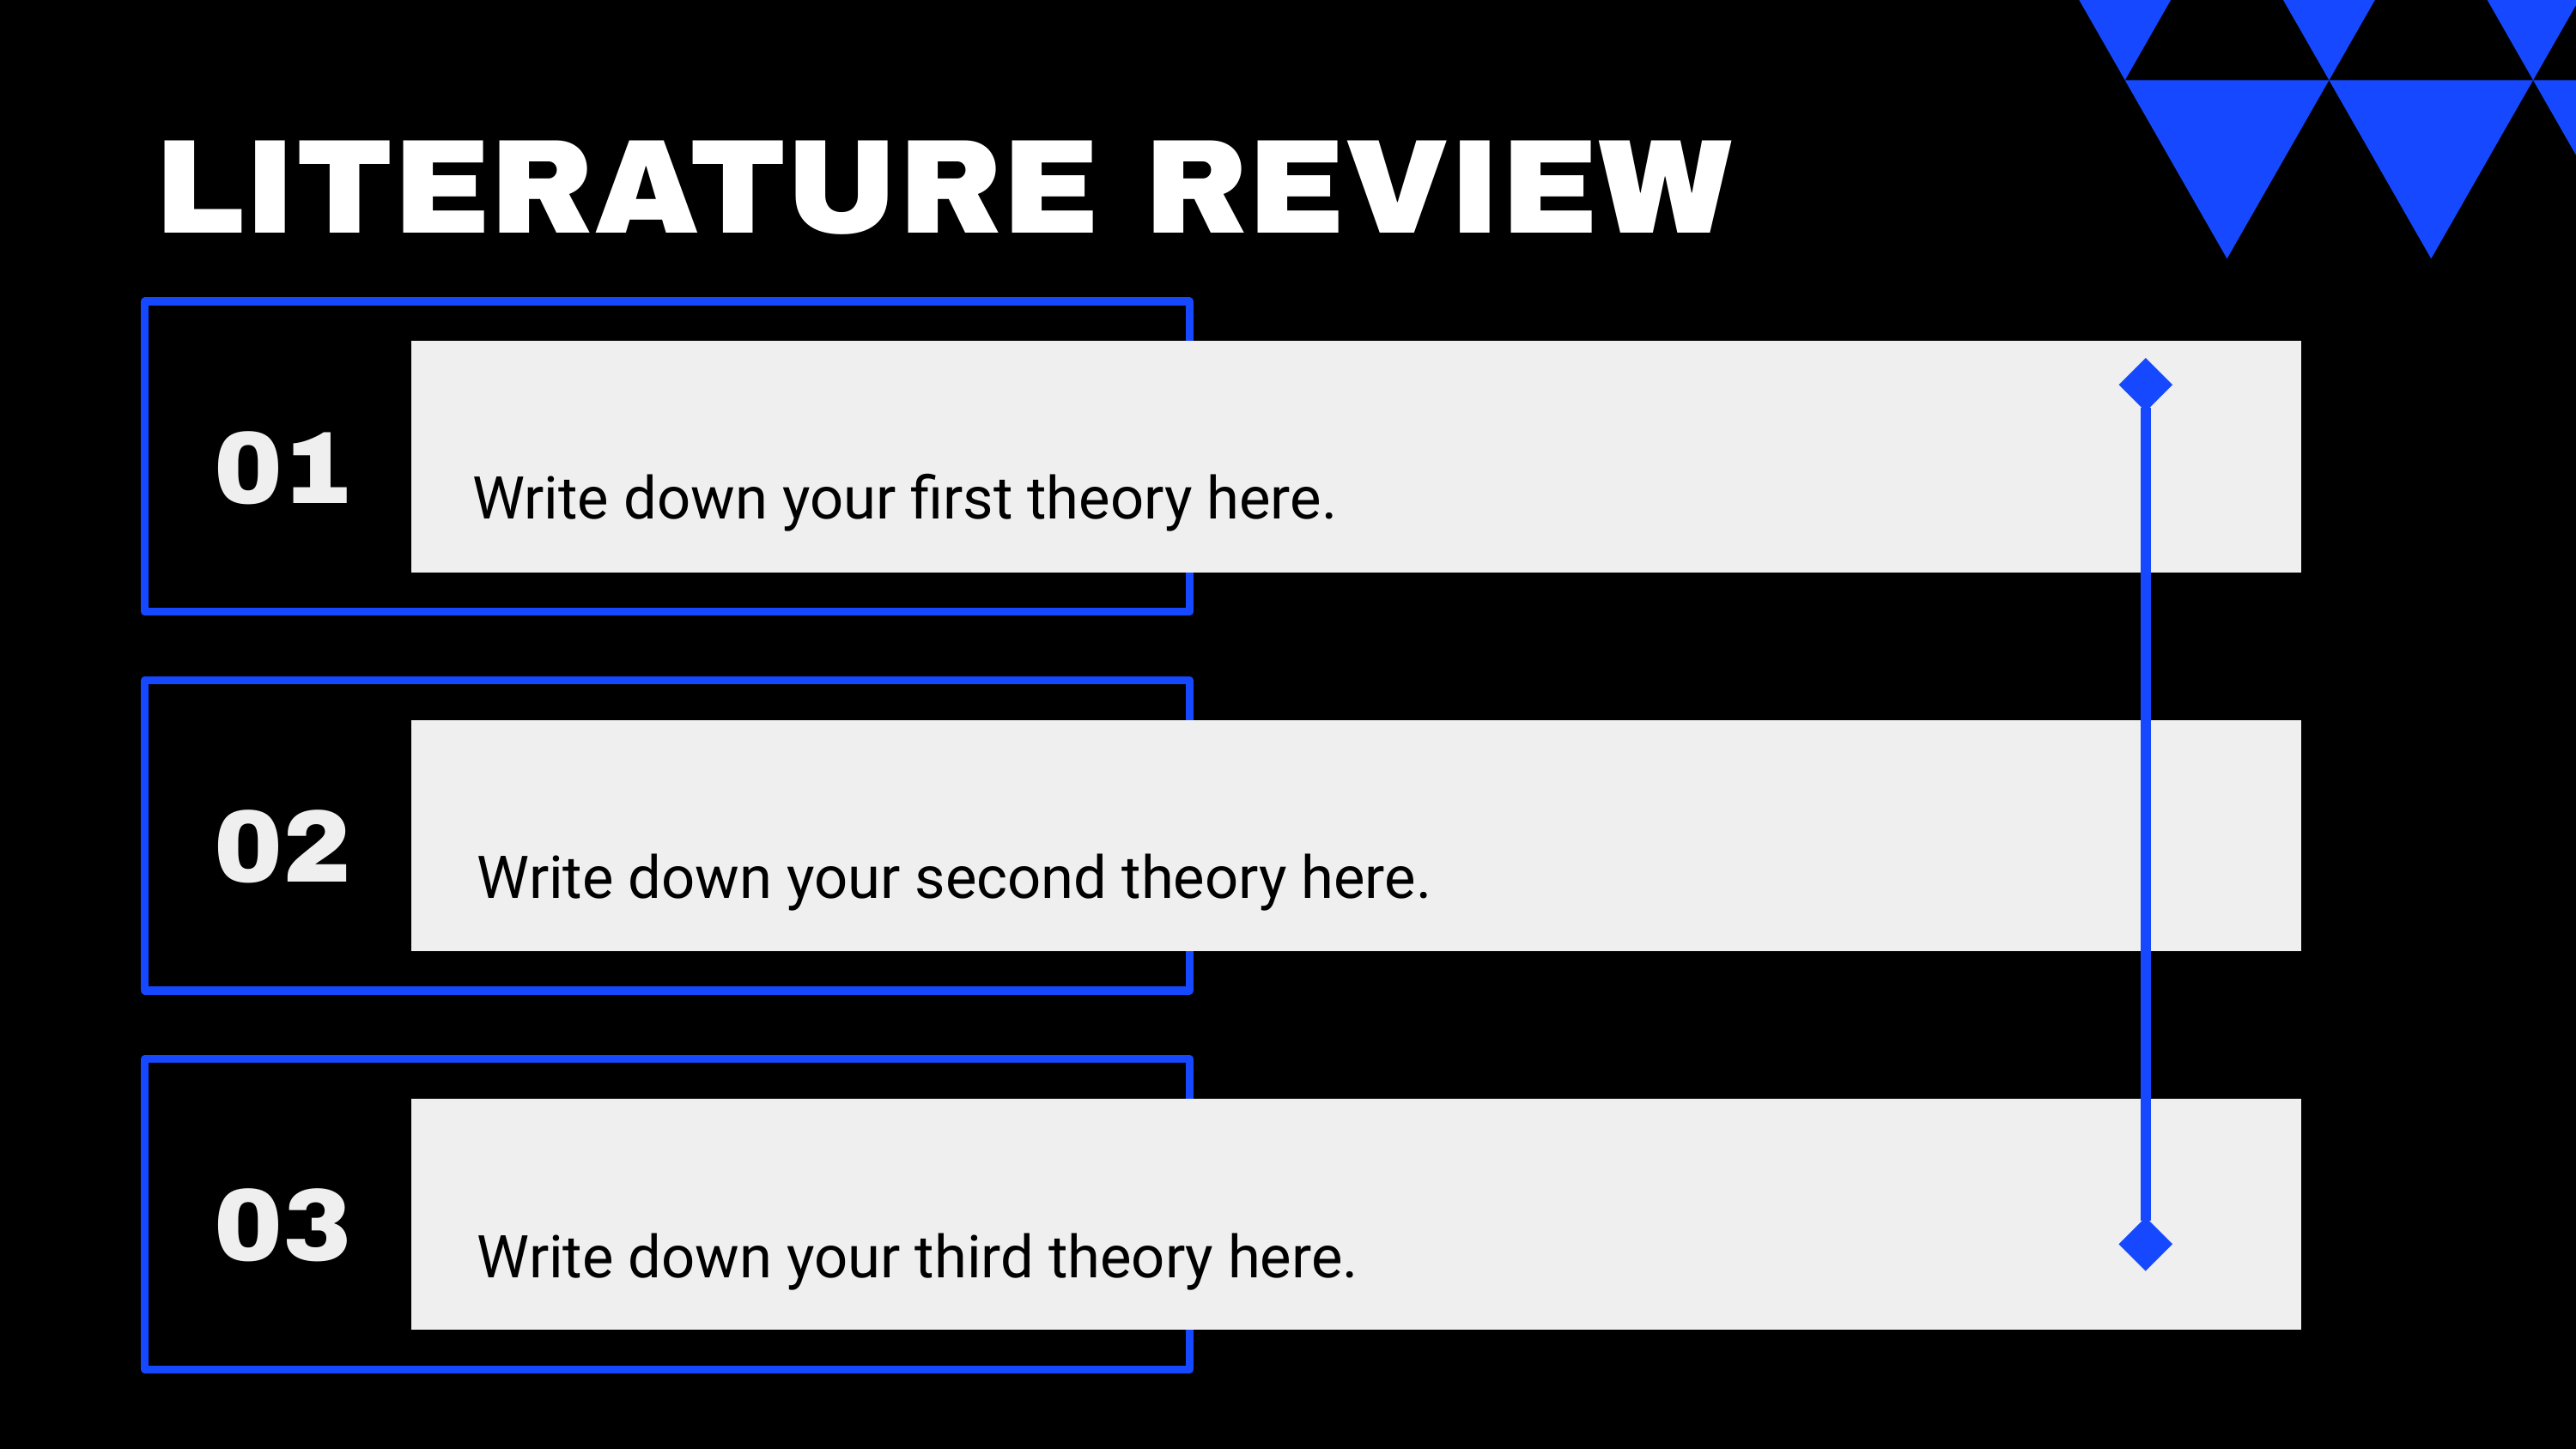

LITERATURE REVIEW

01
Write down your first theory here.

02
Write down your second theory here.

03
Write down your third theory here.